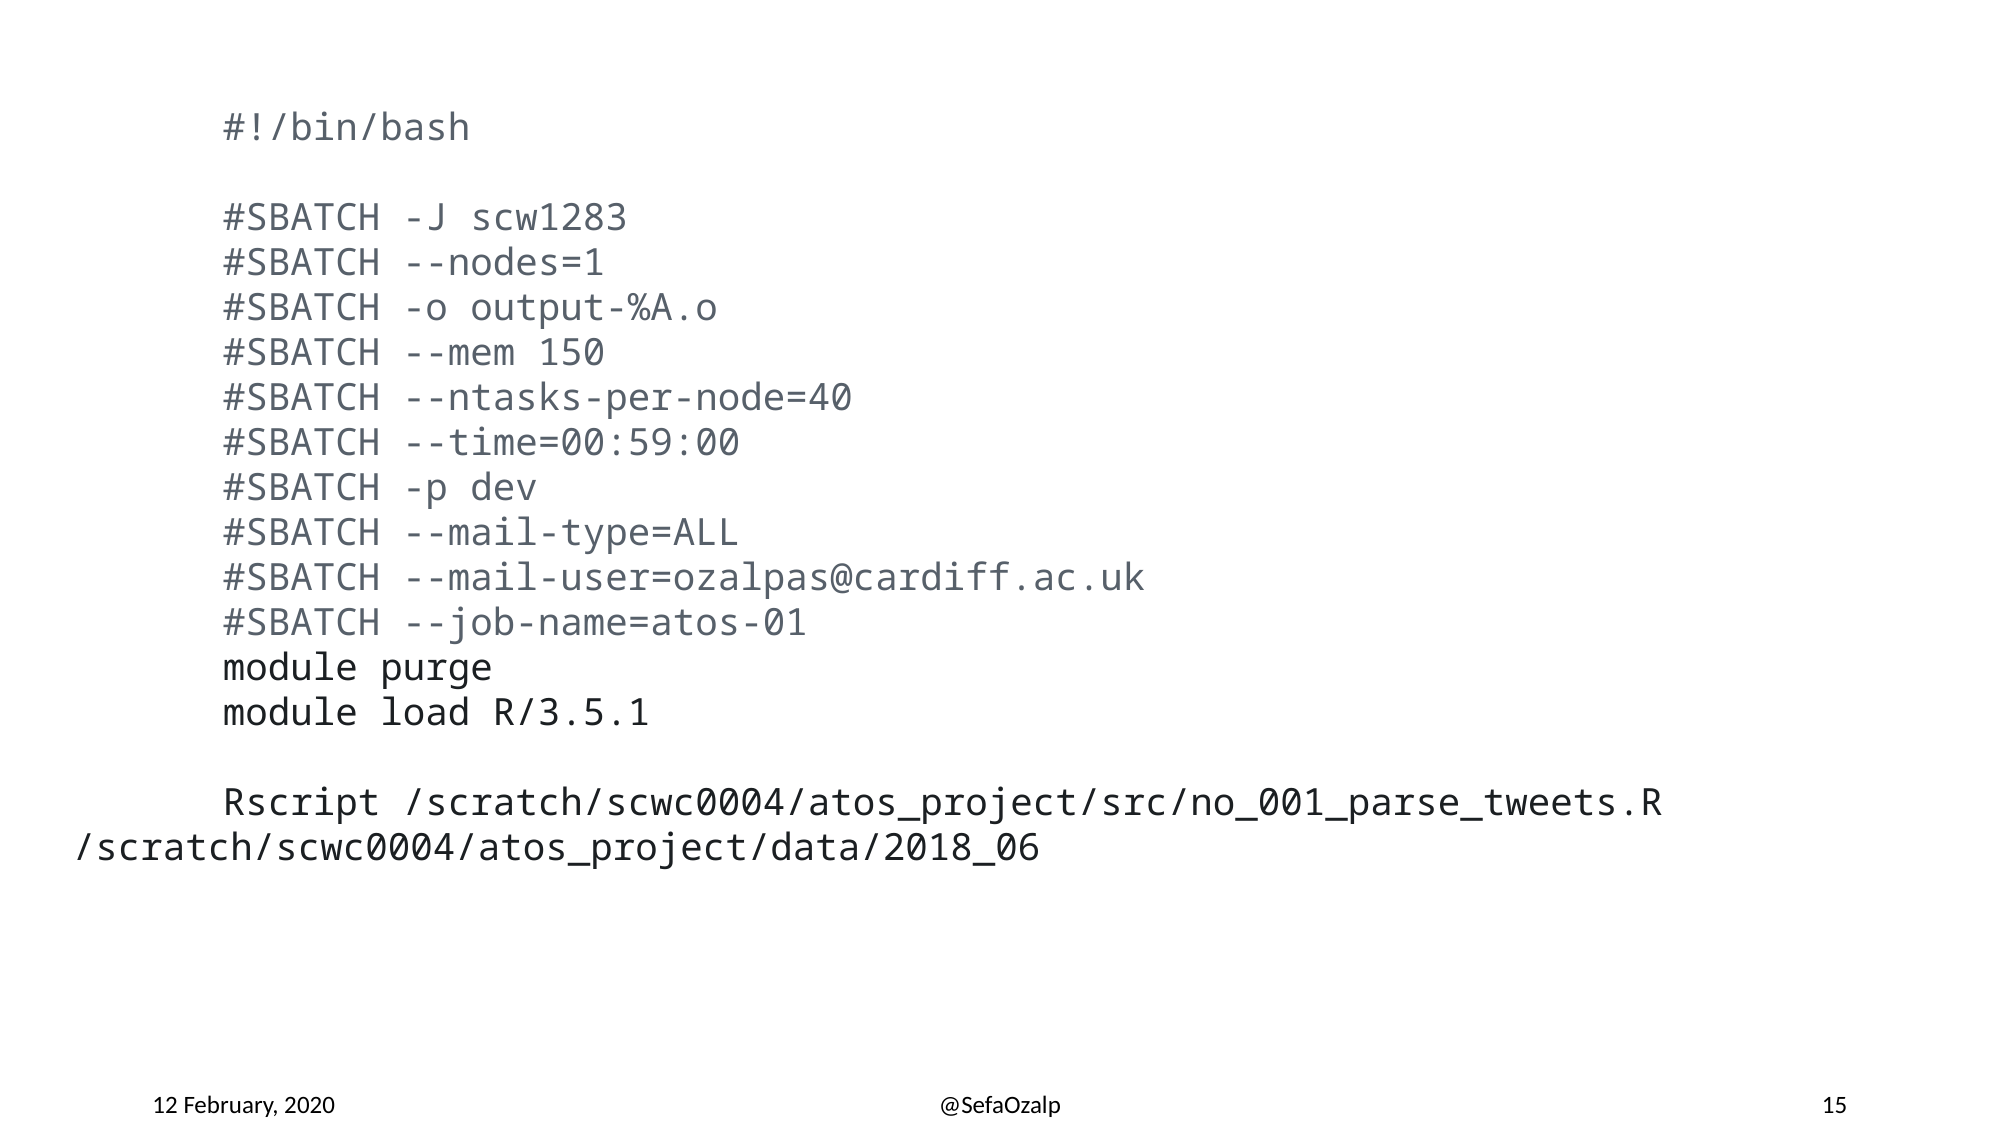

#!/bin/bash

	#SBATCH -J scw1283
	#SBATCH --nodes=1
	#SBATCH -o output-%A.o
	#SBATCH --mem 150
	#SBATCH --ntasks-per-node=40
	#SBATCH --time=00:59:00
	#SBATCH -p dev
	#SBATCH --mail-type=ALL
	#SBATCH --mail-user=ozalpas@cardiff.ac.uk
	#SBATCH --job-name=atos-01
	module purge
	module load R/3.5.1

	Rscript /scratch/scwc0004/atos_project/src/no_001_parse_tweets.R /scratch/scwc0004/atos_project/data/2018_06
12 February, 2020
@SefaOzalp
15